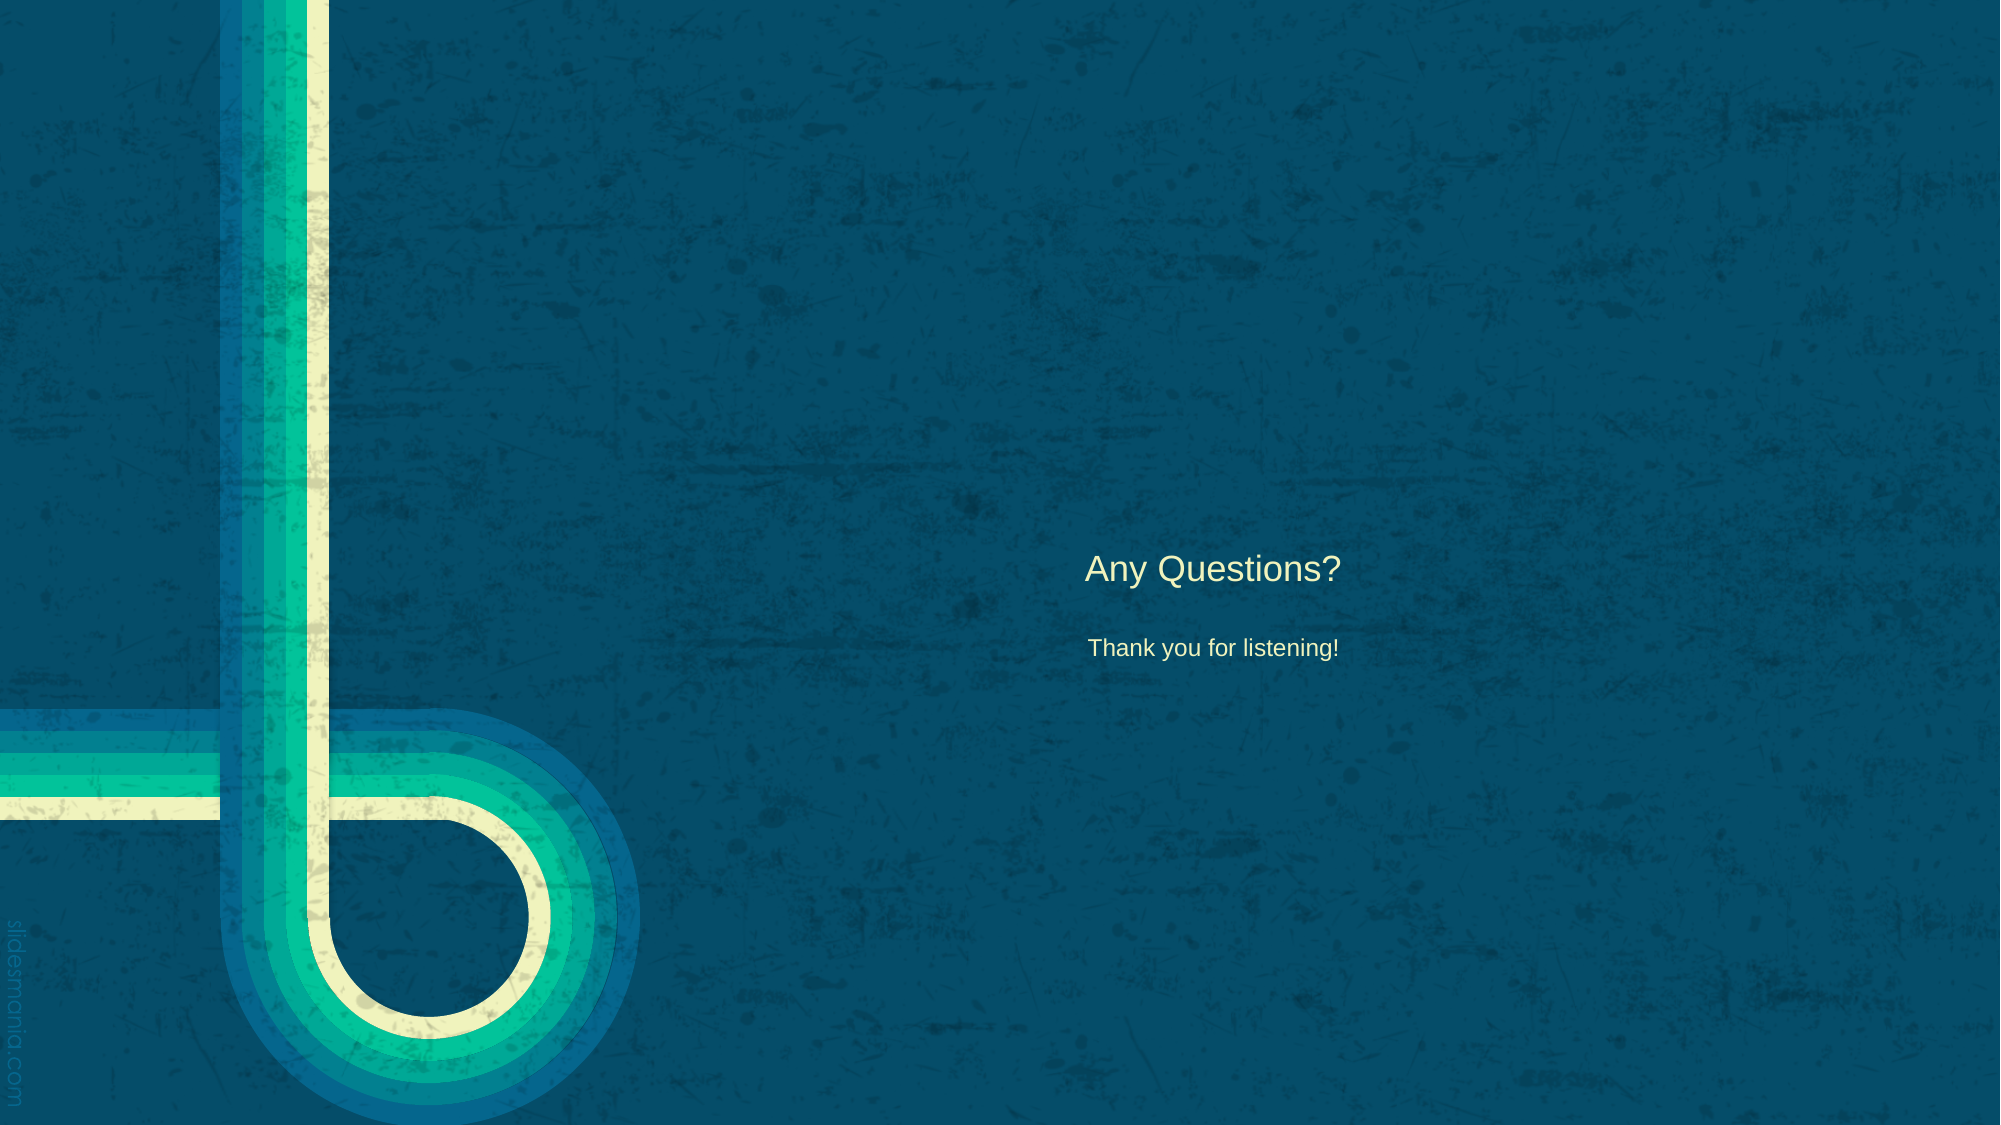

# Any Questions? Thank you for listening!